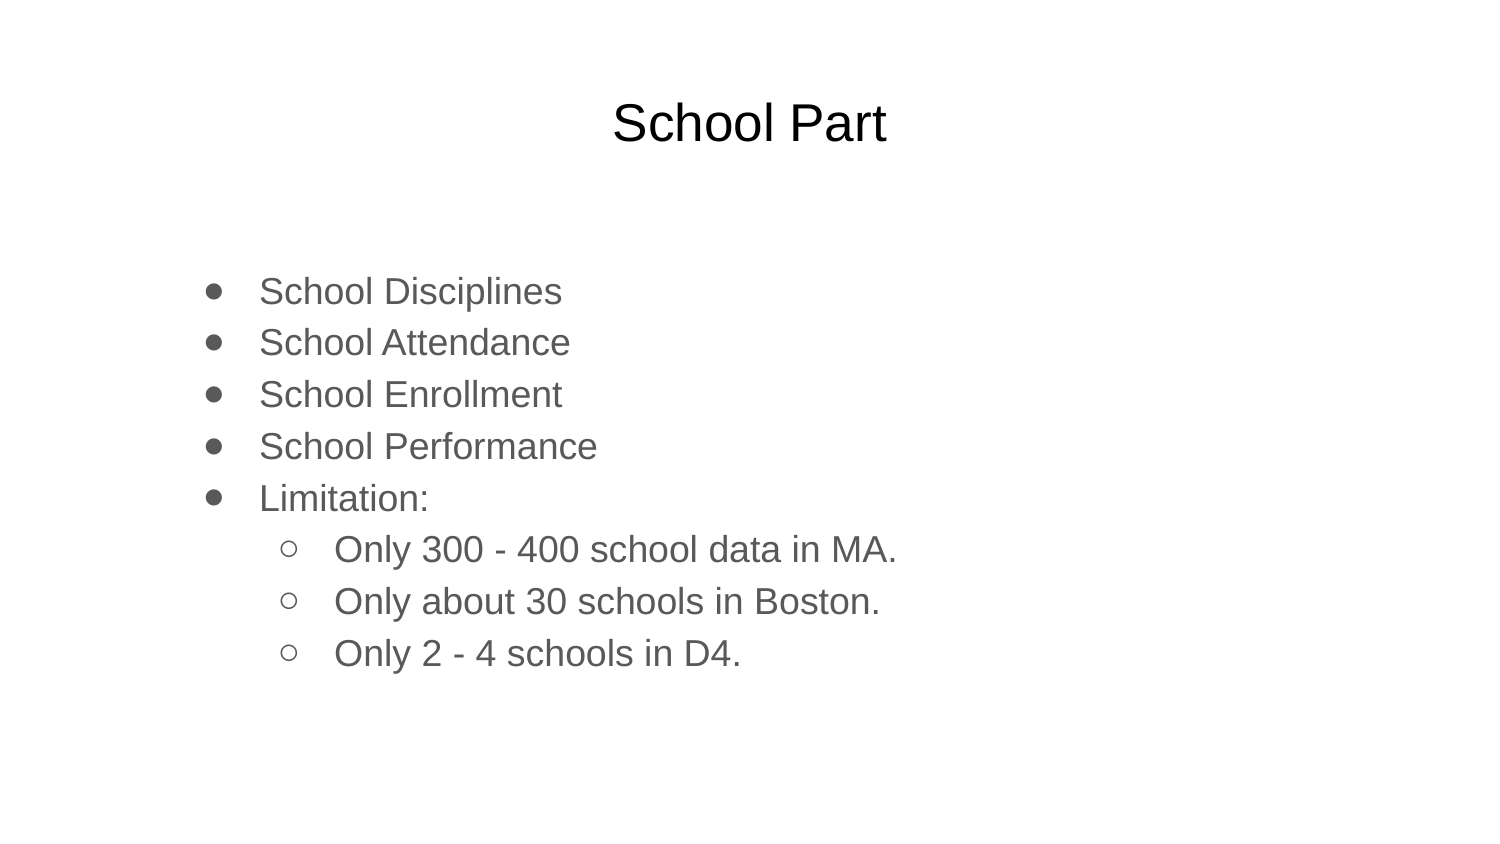

# School Part
School Disciplines
School Attendance
School Enrollment
School Performance
Limitation:
Only 300 - 400 school data in MA.
Only about 30 schools in Boston.
Only 2 - 4 schools in D4.